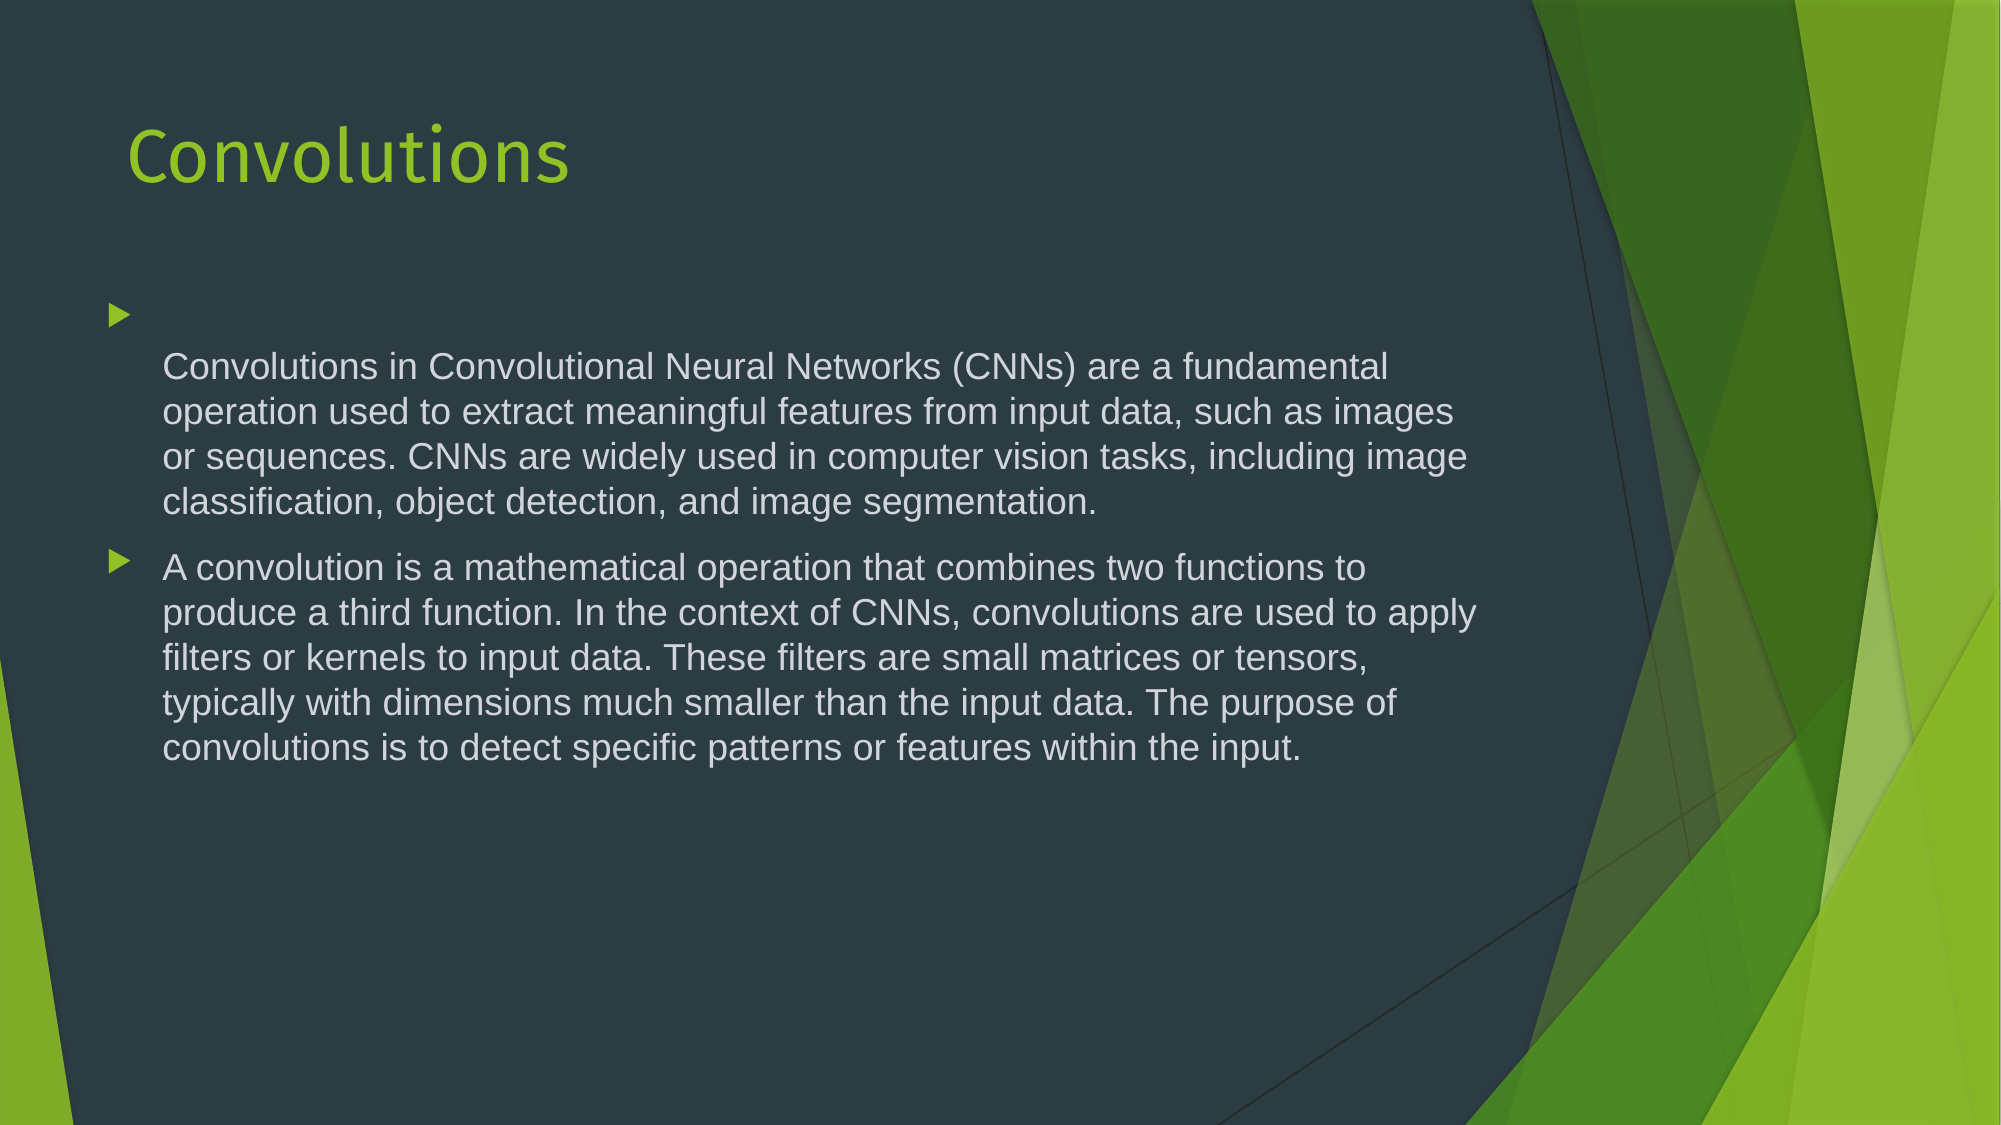

# Convolutions
Convolutions in Convolutional Neural Networks (CNNs) are a fundamental operation used to extract meaningful features from input data, such as images or sequences. CNNs are widely used in computer vision tasks, including image classification, object detection, and image segmentation.
A convolution is a mathematical operation that combines two functions to produce a third function. In the context of CNNs, convolutions are used to apply filters or kernels to input data. These filters are small matrices or tensors, typically with dimensions much smaller than the input data. The purpose of convolutions is to detect specific patterns or features within the input.